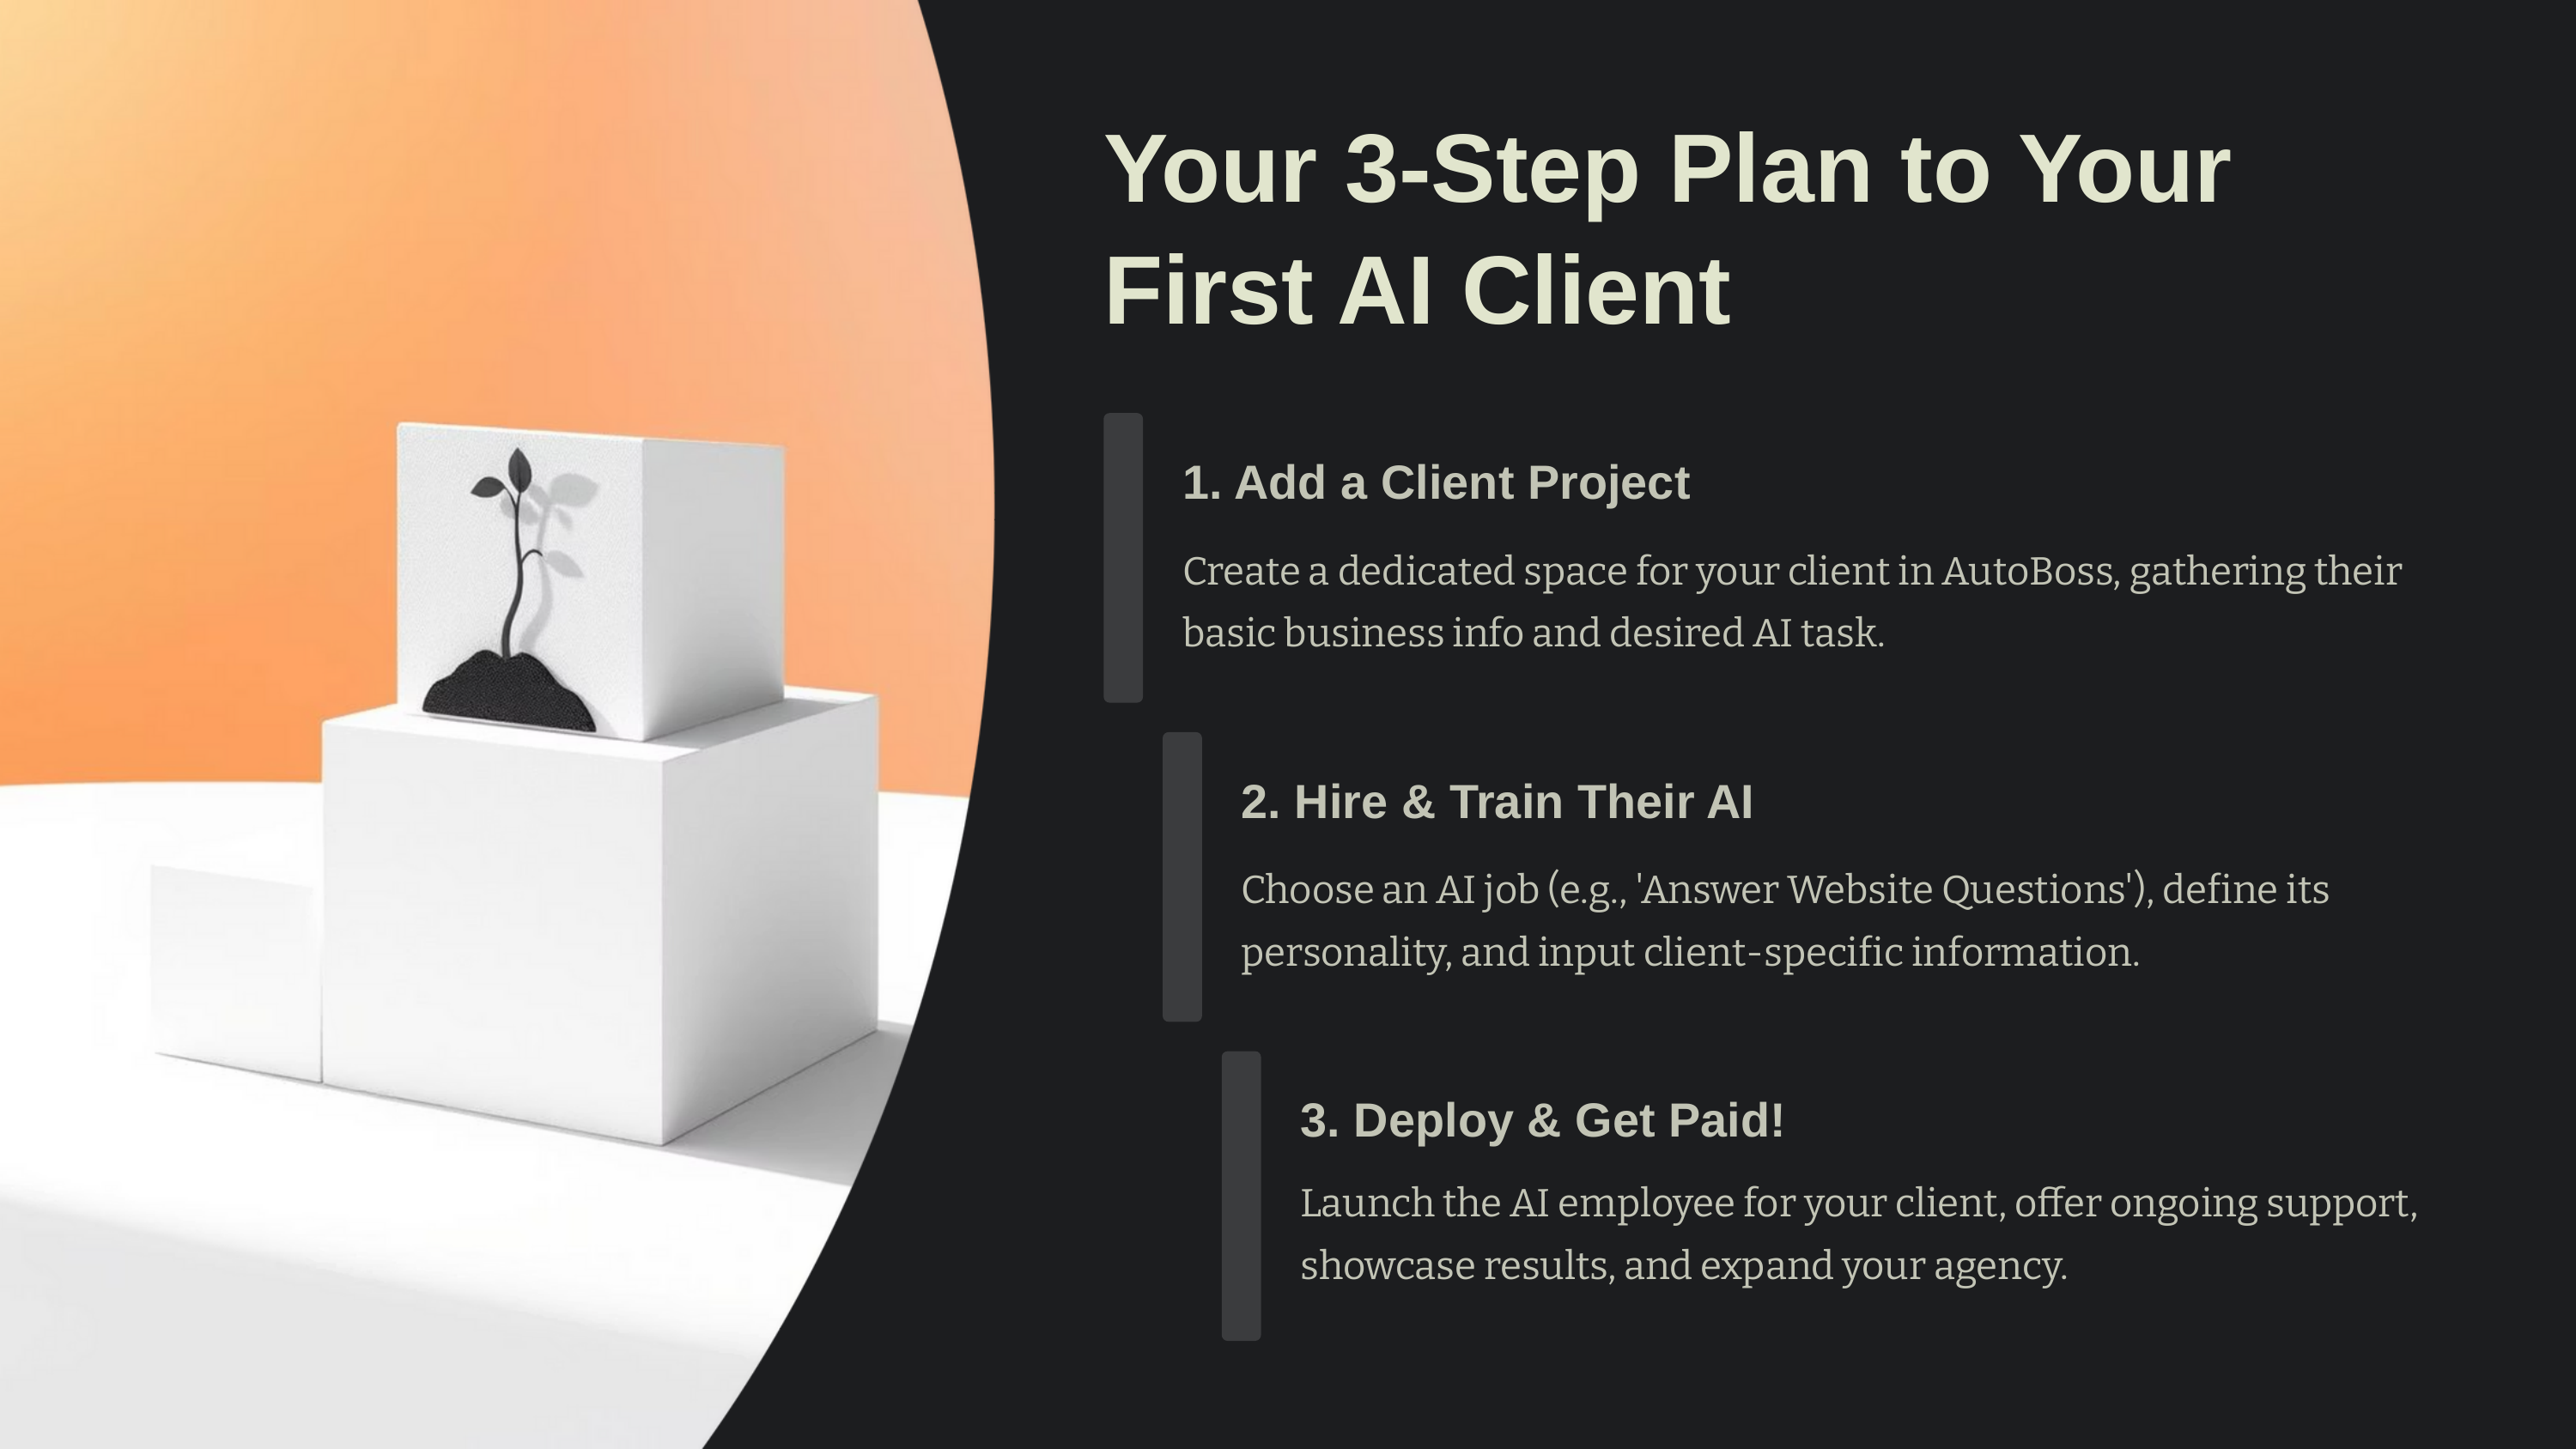

Your 3-Step Plan to Your First AI Client

1. Add a Client Project
Create a dedicated space for your client in AutoBoss, gathering their basic business info and desired AI task.

2. Hire & Train Their AI
Choose an AI job (e.g., 'Answer Website Questions'), define its personality, and input client-specific information.

3. Deploy & Get Paid!
Launch the AI employee for your client, offer ongoing support, showcase results, and expand your agency.